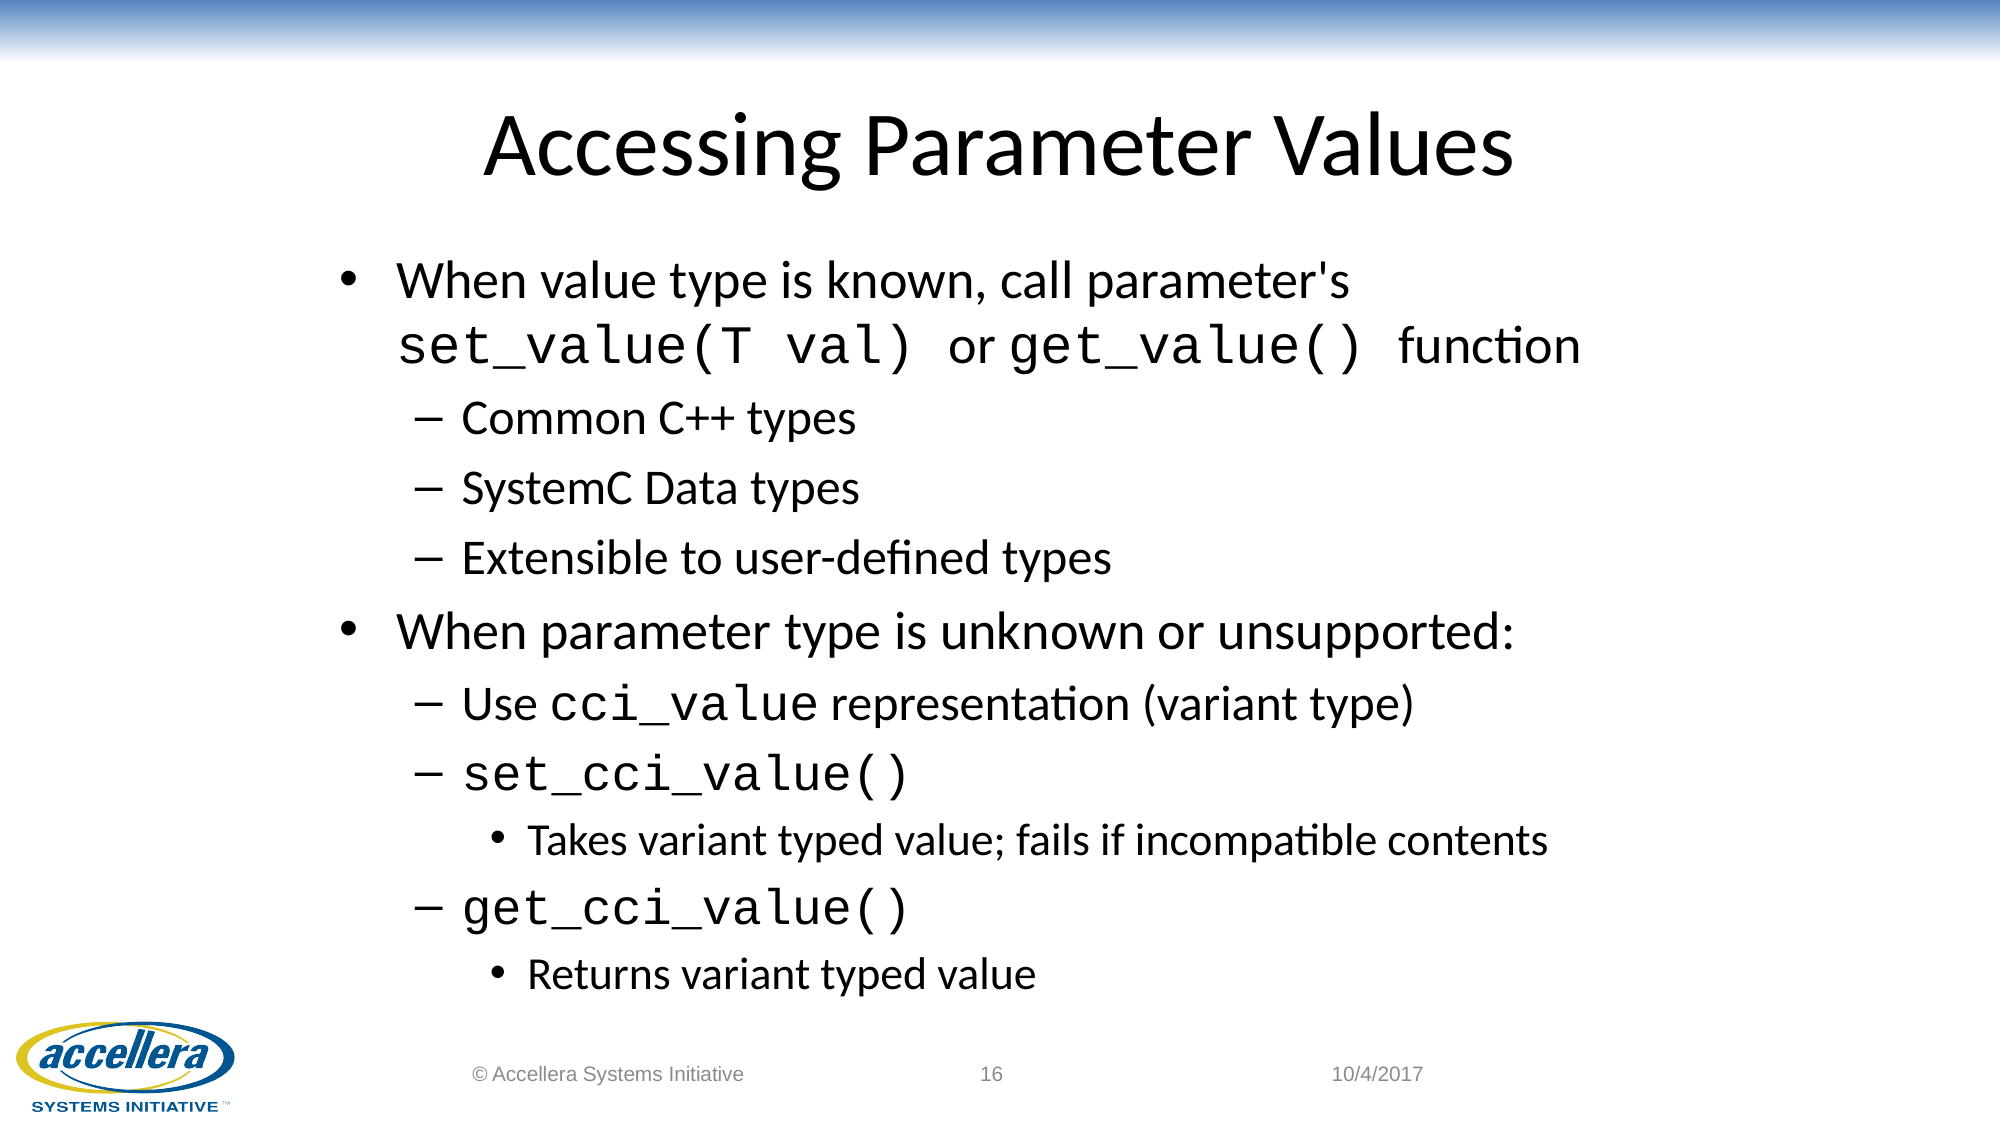

# Accessing Parameter Values
When value type is known, call parameter's set_value(T val) or get_value() function
Common C++ types
SystemC Data types
Extensible to user-defined types
When parameter type is unknown or unsupported:
Use cci_value representation (variant type)
set_cci_value()
Takes variant typed value; fails if incompatible contents
get_cci_value()
Returns variant typed value

© Accellera Systems Initiative
16
10/4/2017